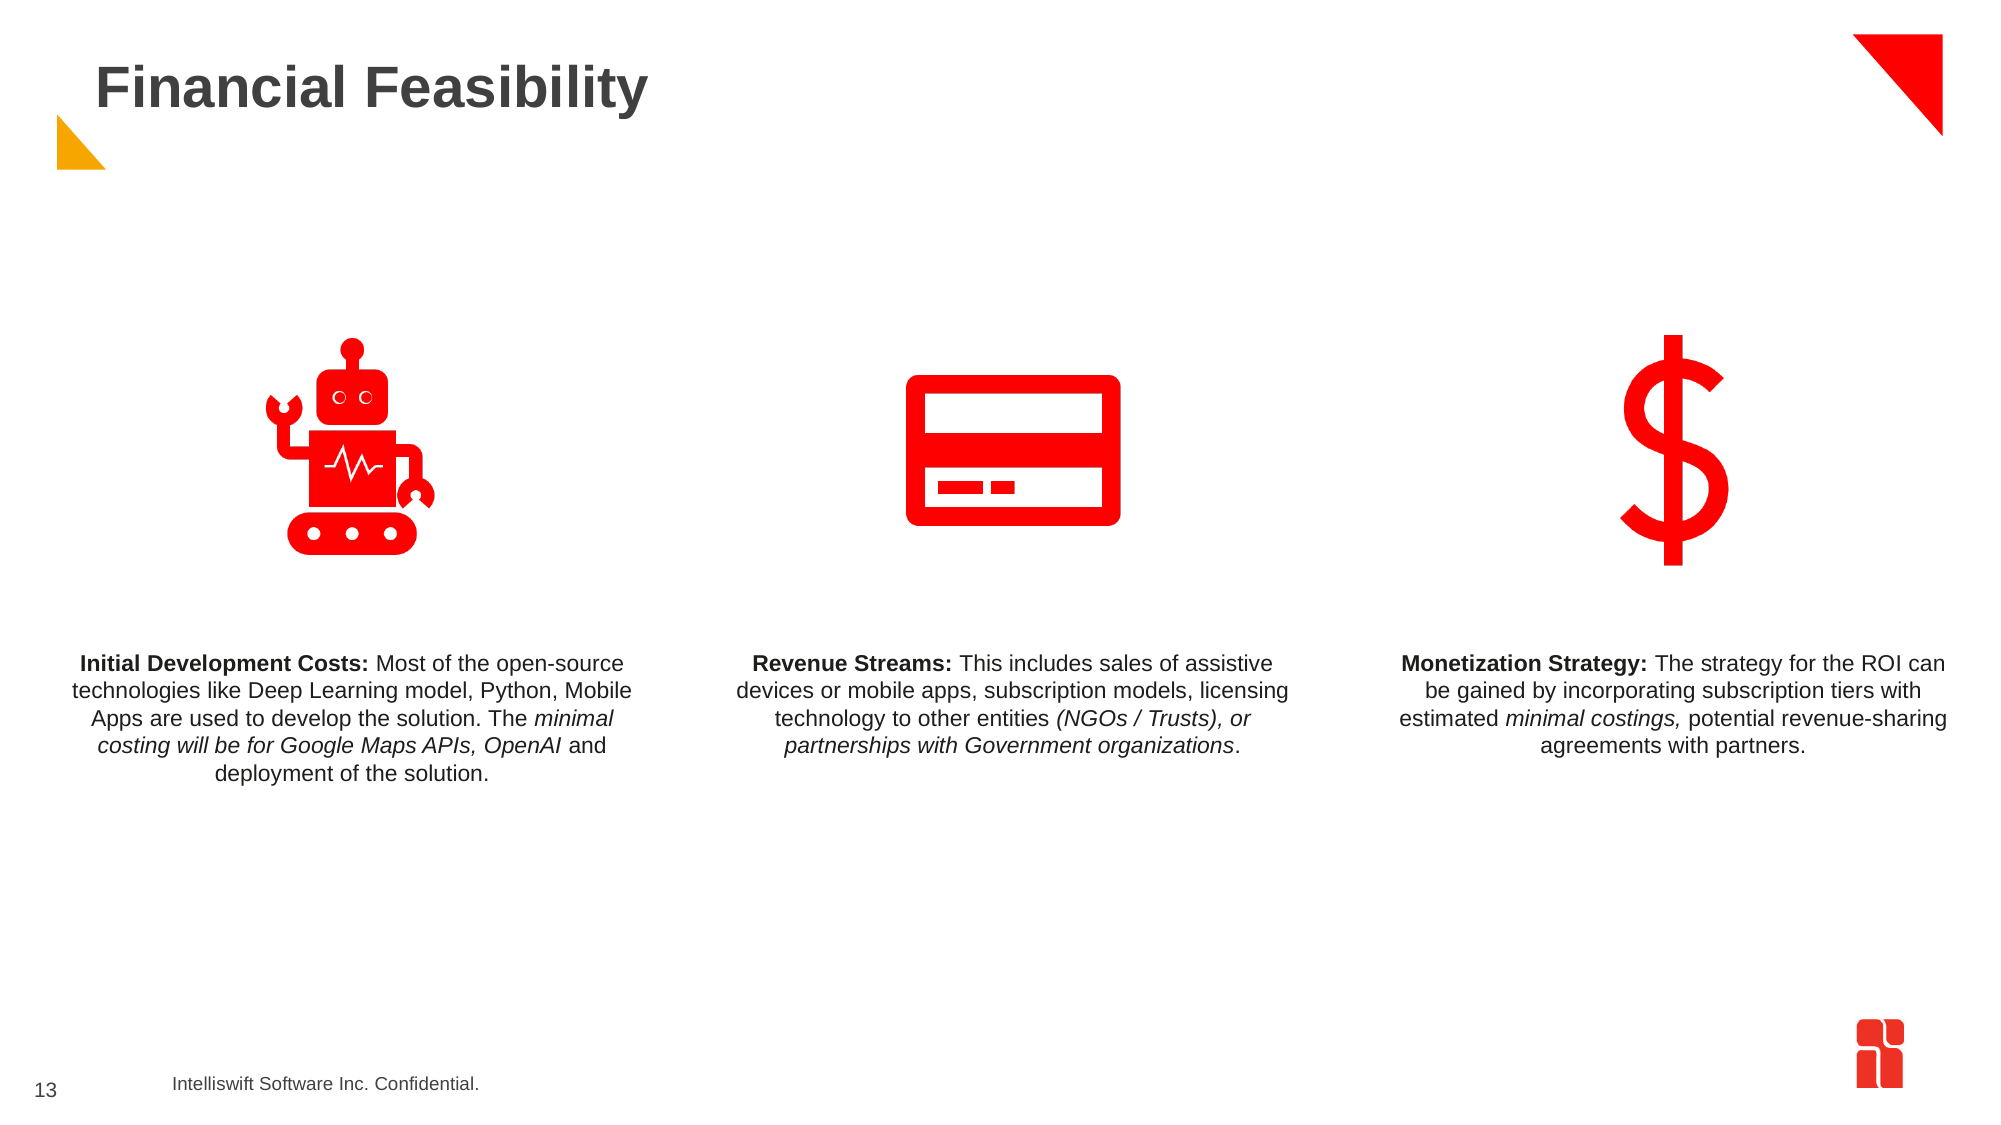

# Financial Feasibility
Initial Development Costs: Most of the open-source technologies like Deep Learning model, Python, Mobile Apps are used to develop the solution. The minimal costing will be for Google Maps APIs, OpenAI and deployment of the solution.
Revenue Streams: This includes sales of assistive devices or mobile apps, subscription models, licensing technology to other entities (NGOs / Trusts), or partnerships with Government organizations.
Monetization Strategy: The strategy for the ROI can be gained by incorporating subscription tiers with estimated minimal costings, potential revenue-sharing agreements with partners.